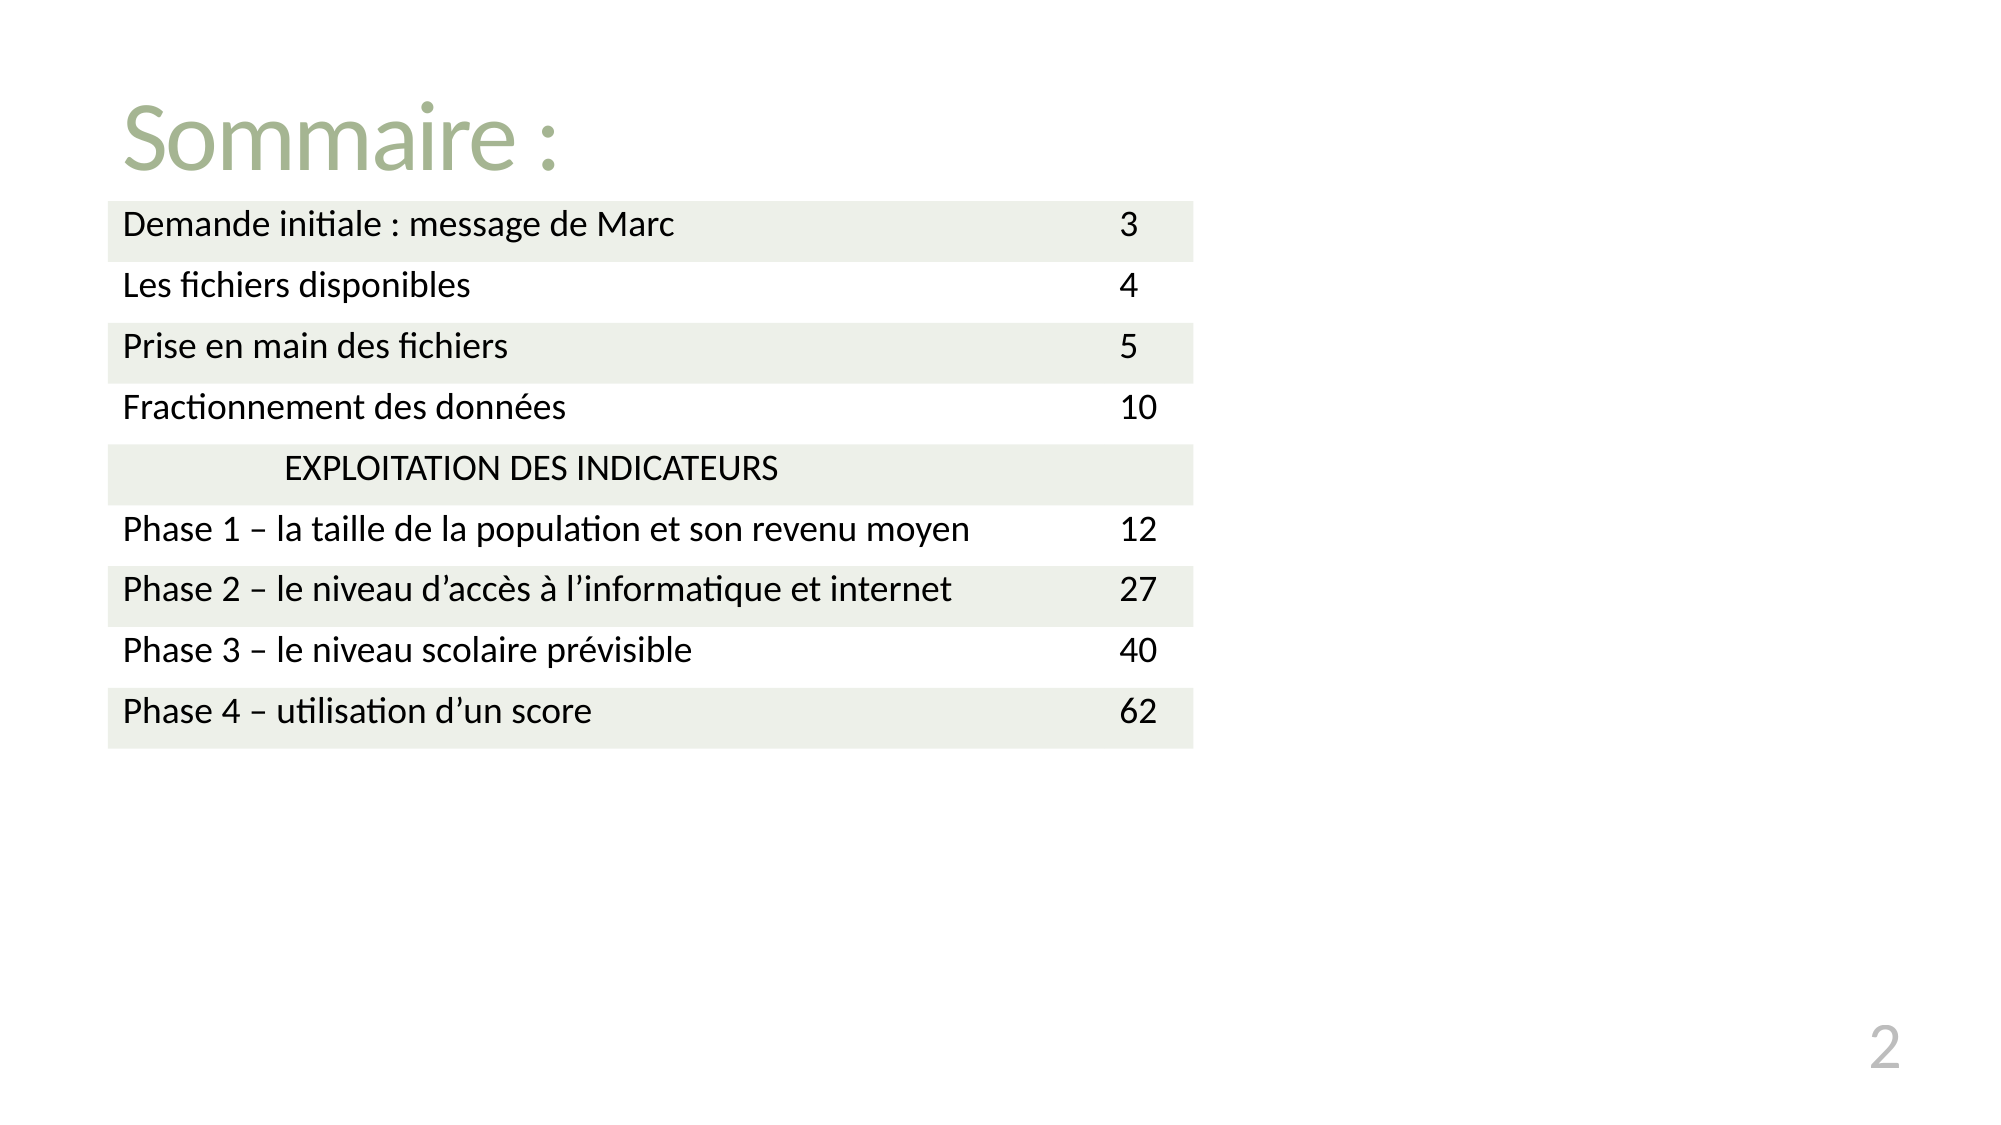

Sommaire :
| Demande initiale : message de Marc | 3 |
| --- | --- |
| Les fichiers disponibles | 4 |
| Prise en main des fichiers | 5 |
| Fractionnement des données | 10 |
| EXPLOITATION DES INDICATEURS |  |
| Phase 1 – la taille de la population et son revenu moyen | 12 |
| Phase 2 – le niveau d’accès à l’informatique et internet | 27 |
| Phase 3 – le niveau scolaire prévisible | 40 |
| Phase 4 – utilisation d’un score | 62 |
2